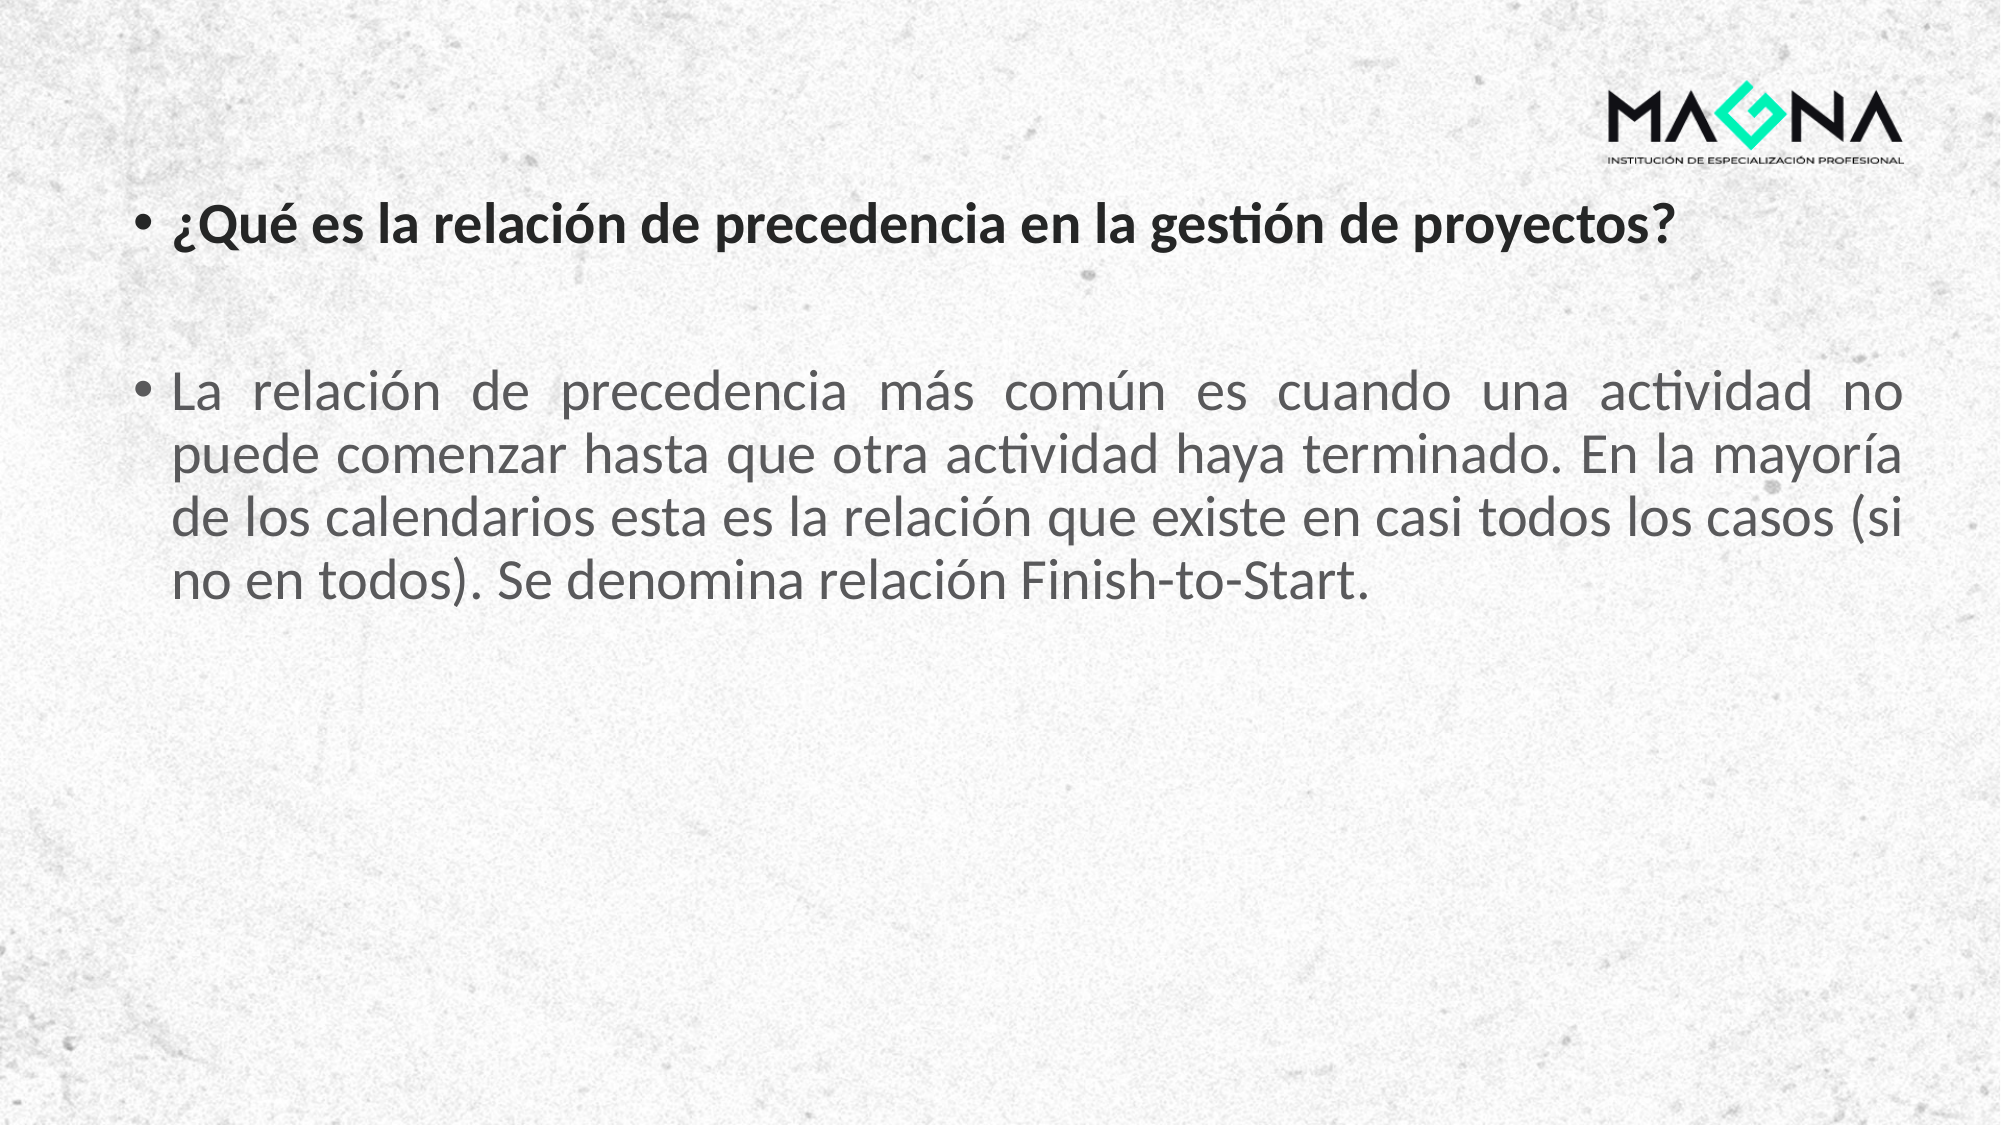

¿Qué es la relación de precedencia en la gestión de proyectos?

La relación de precedencia más común es cuando una actividad no puede comenzar hasta que otra actividad haya terminado. En la mayoría de los calendarios esta es la relación que existe en casi todos los casos (si no en todos). Se denomina relación Finish-to-Start.